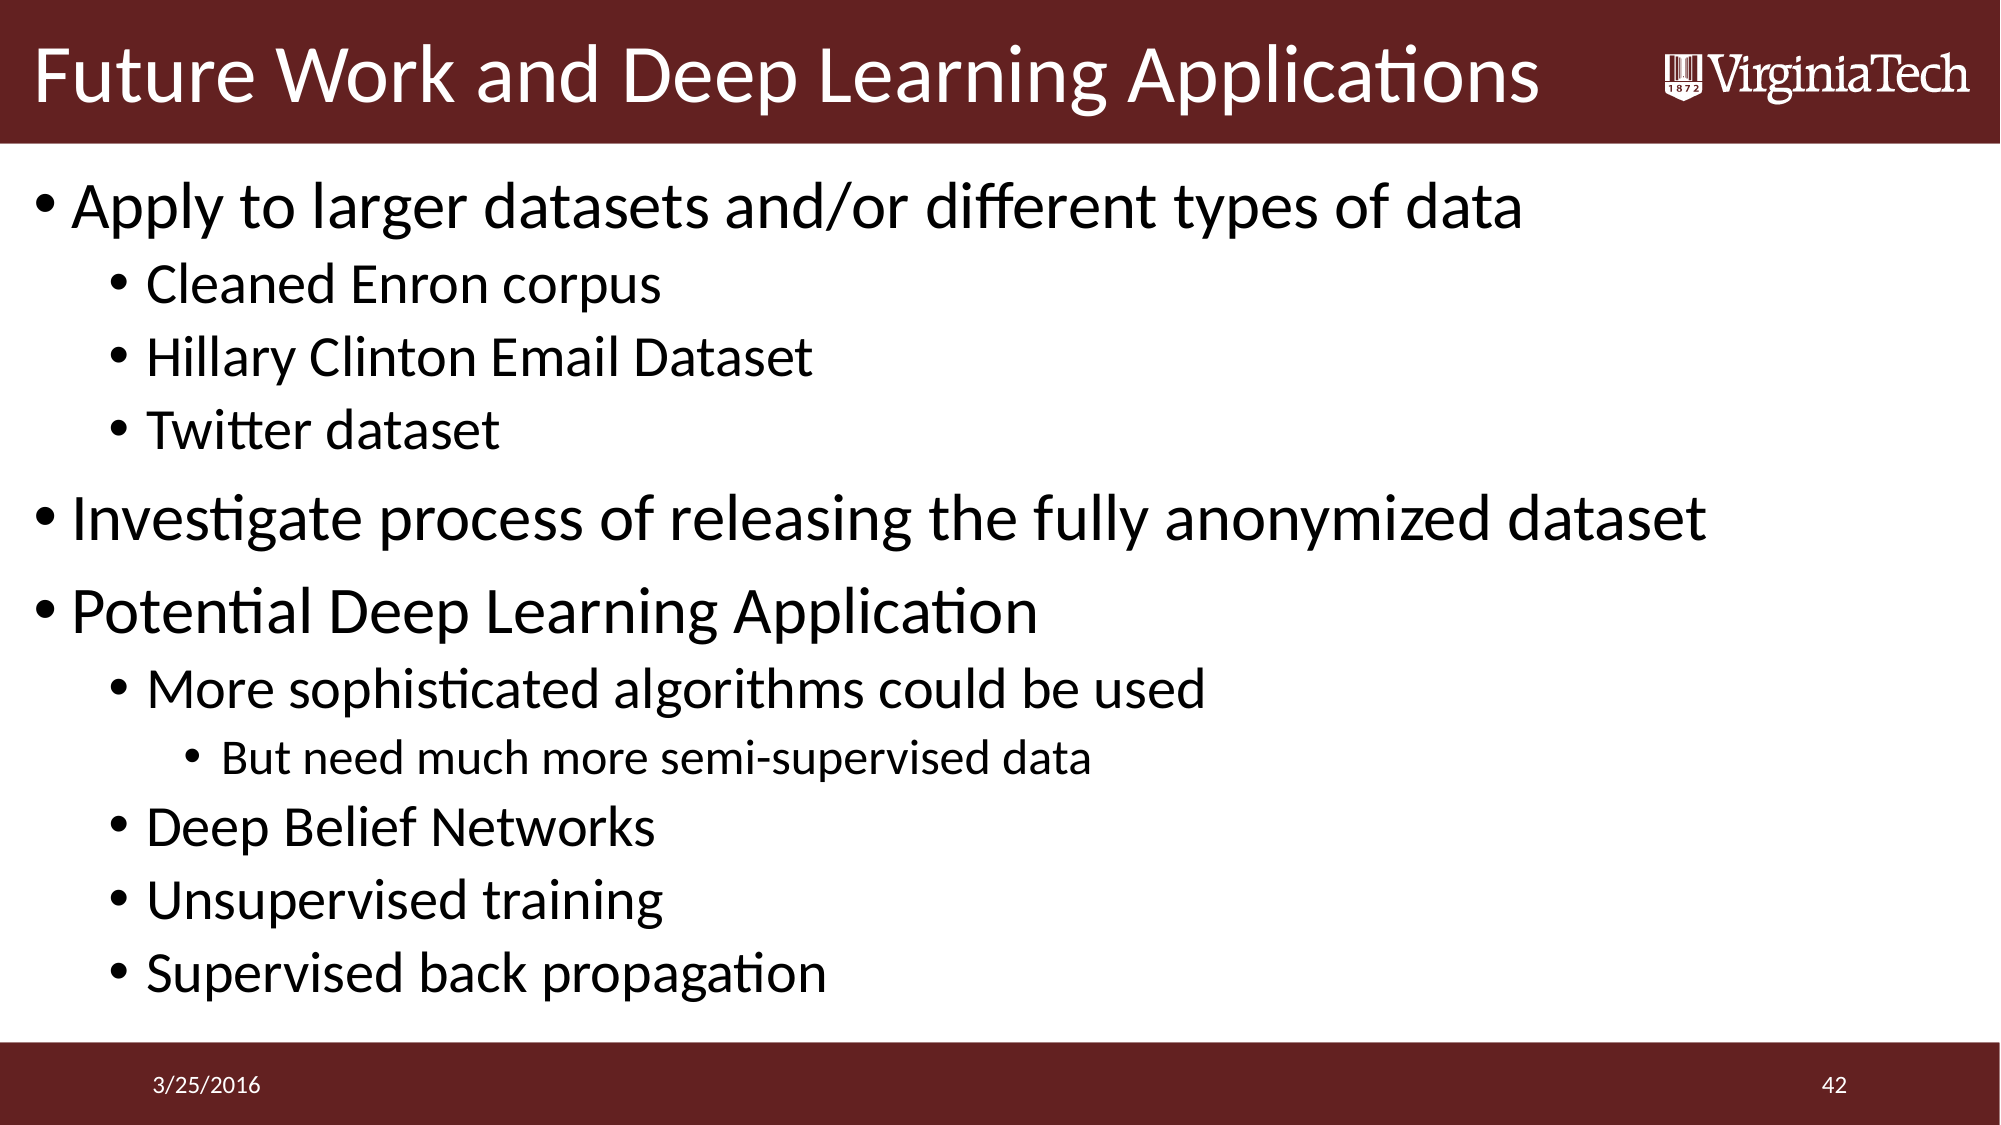

# Future Work and Deep Learning Applications
Apply to larger datasets and/or different types of data
Cleaned Enron corpus
Hillary Clinton Email Dataset
Twitter dataset
Investigate process of releasing the fully anonymized dataset
Potential Deep Learning Application
More sophisticated algorithms could be used
But need much more semi-supervised data
Deep Belief Networks
Unsupervised training
Supervised back propagation
3/25/2016

42